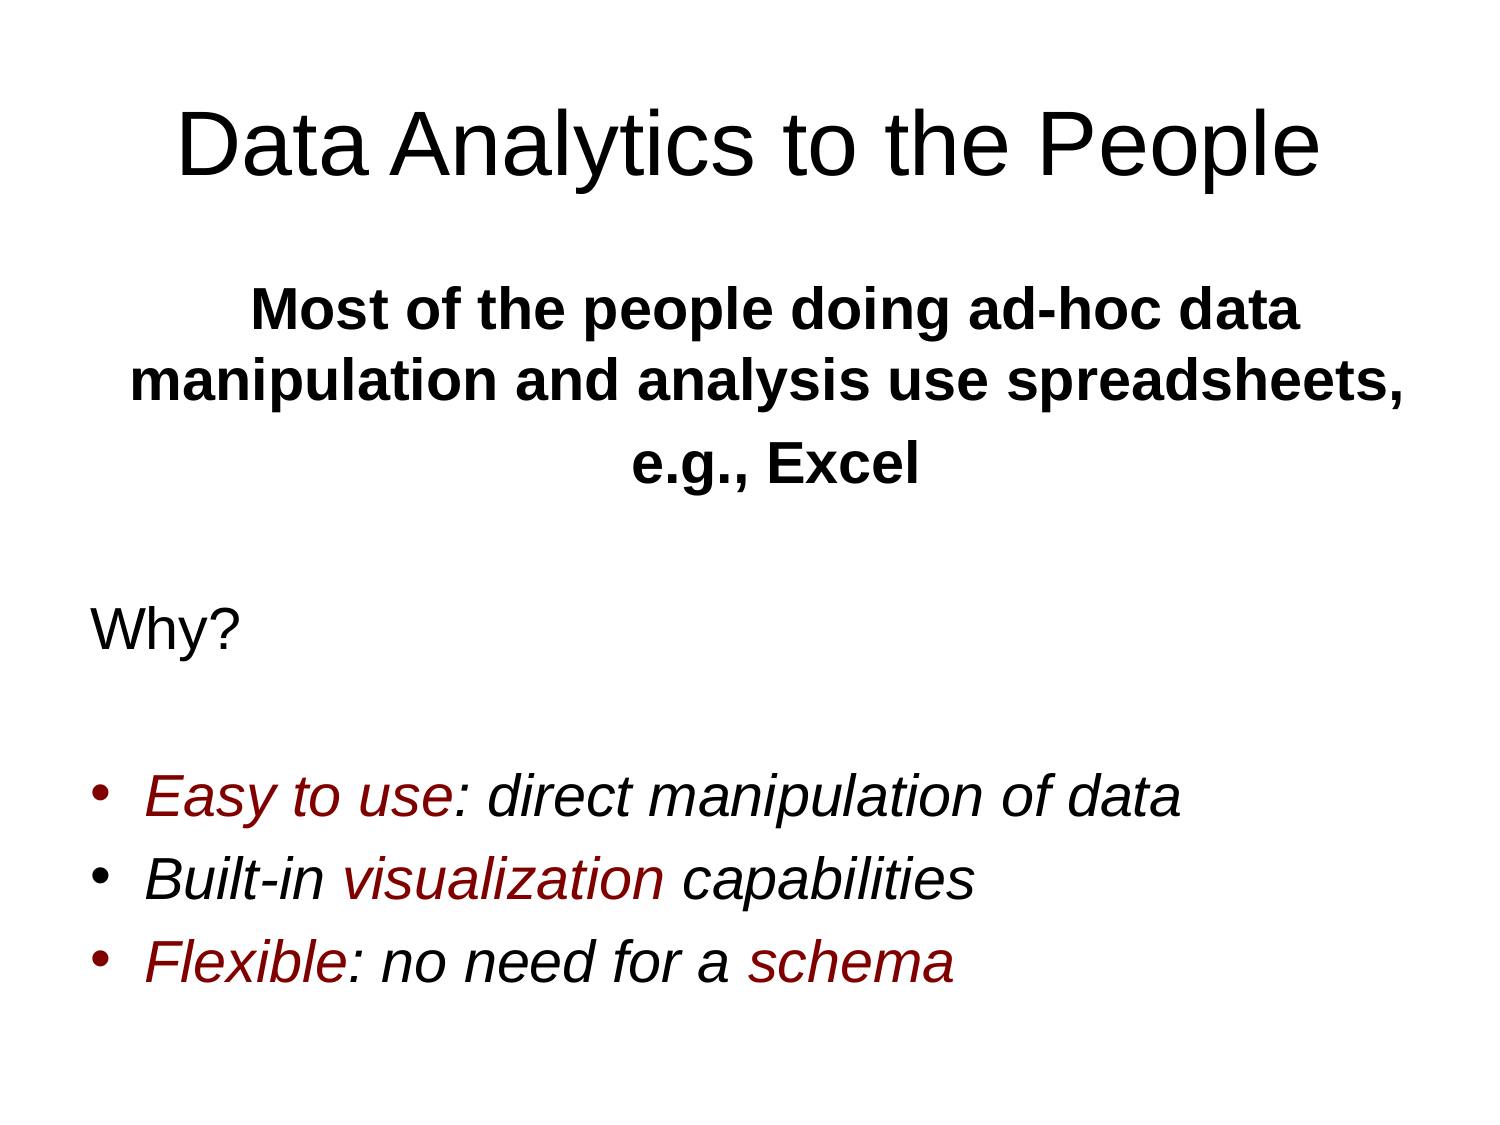

# Data Analytics to the People
Most of the people doing ad-hoc data manipulation and analysis use spreadsheets,
e.g., Excel

Why?

Easy to use: direct manipulation of data
Built-in visualization capabilities
Flexible: no need for a schema